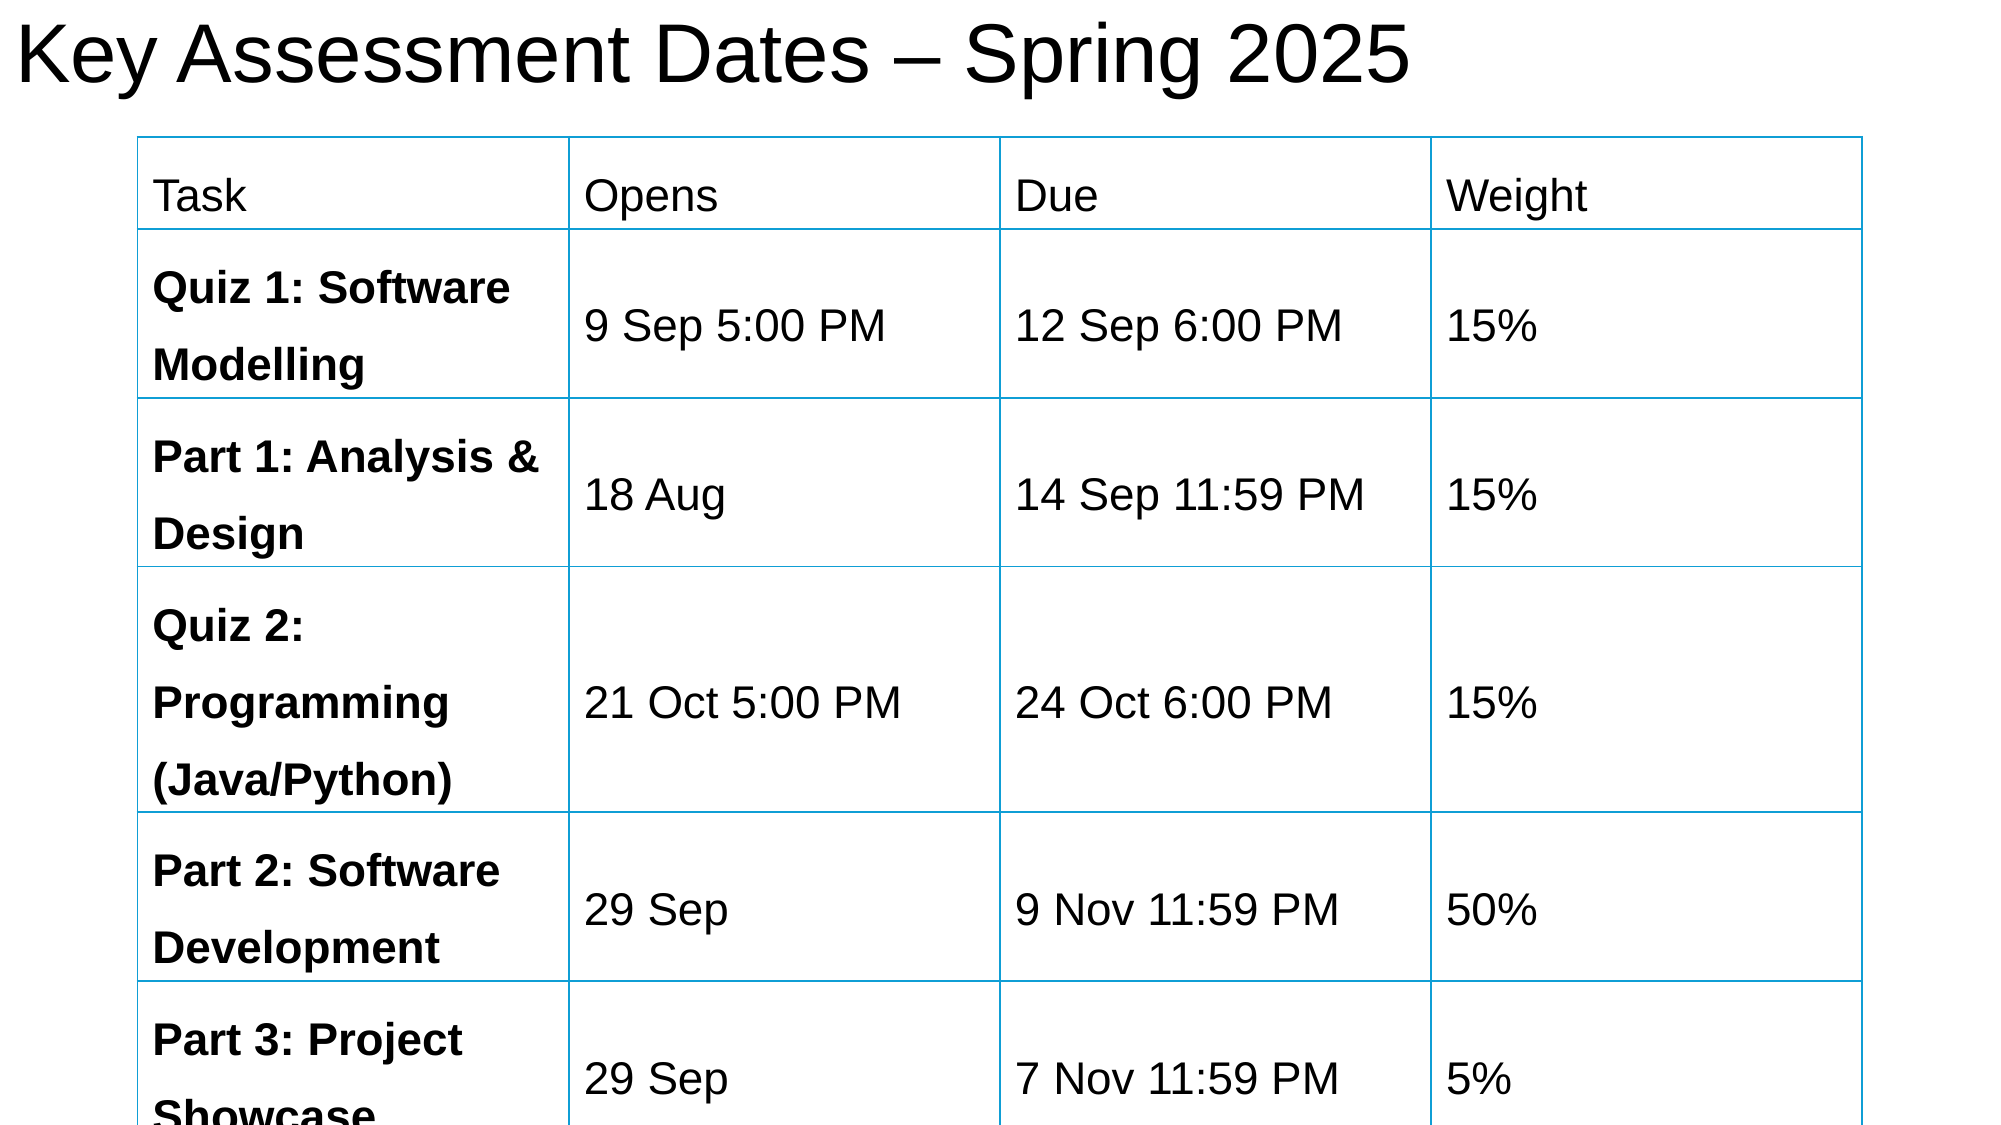

# Key Assessment Dates – Spring 2025
| Task | Opens | Due | Weight |
| --- | --- | --- | --- |
| Quiz 1: Software Modelling | 9 Sep 5:00 PM | 12 Sep 6:00 PM | 15% |
| Part 1: Analysis & Design | 18 Aug | 14 Sep 11:59 PM | 15% |
| Quiz 2: Programming (Java/Python) | 21 Oct 5:00 PM | 24 Oct 6:00 PM | 15% |
| Part 2: Software Development | 29 Sep | 9 Nov 11:59 PM | 50% |
| Part 3: Project Showcase | 29 Sep | 7 Nov 11:59 PM | 5% |